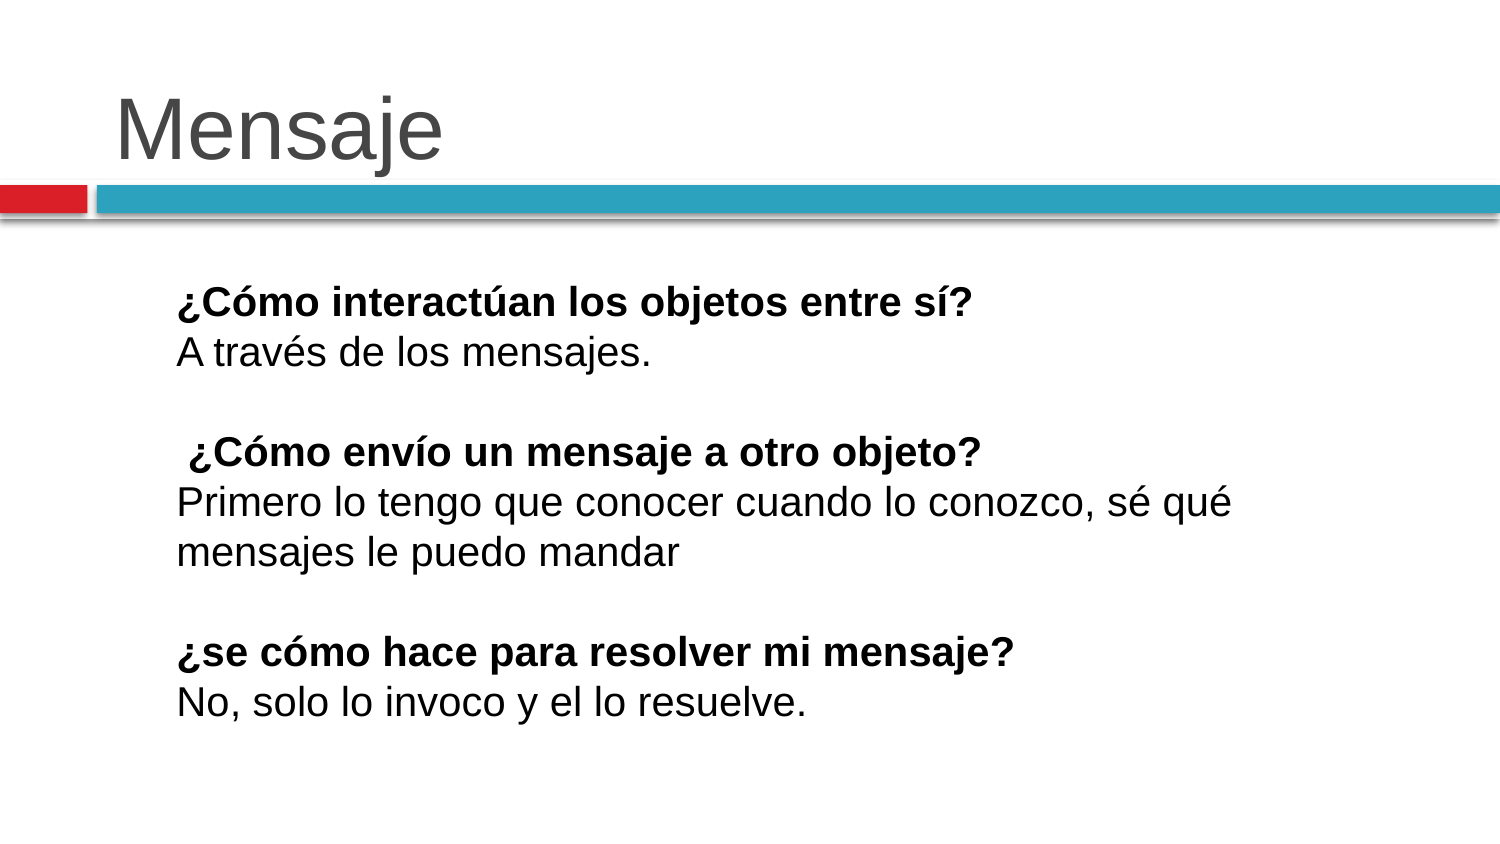

# Mensaje
¿Cómo interactúan los objetos entre sí?
A través de los mensajes.

 ¿Cómo envío un mensaje a otro objeto?
Primero lo tengo que conocer cuando lo conozco, sé qué mensajes le puedo mandar

¿se cómo hace para resolver mi mensaje?
No, solo lo invoco y el lo resuelve.